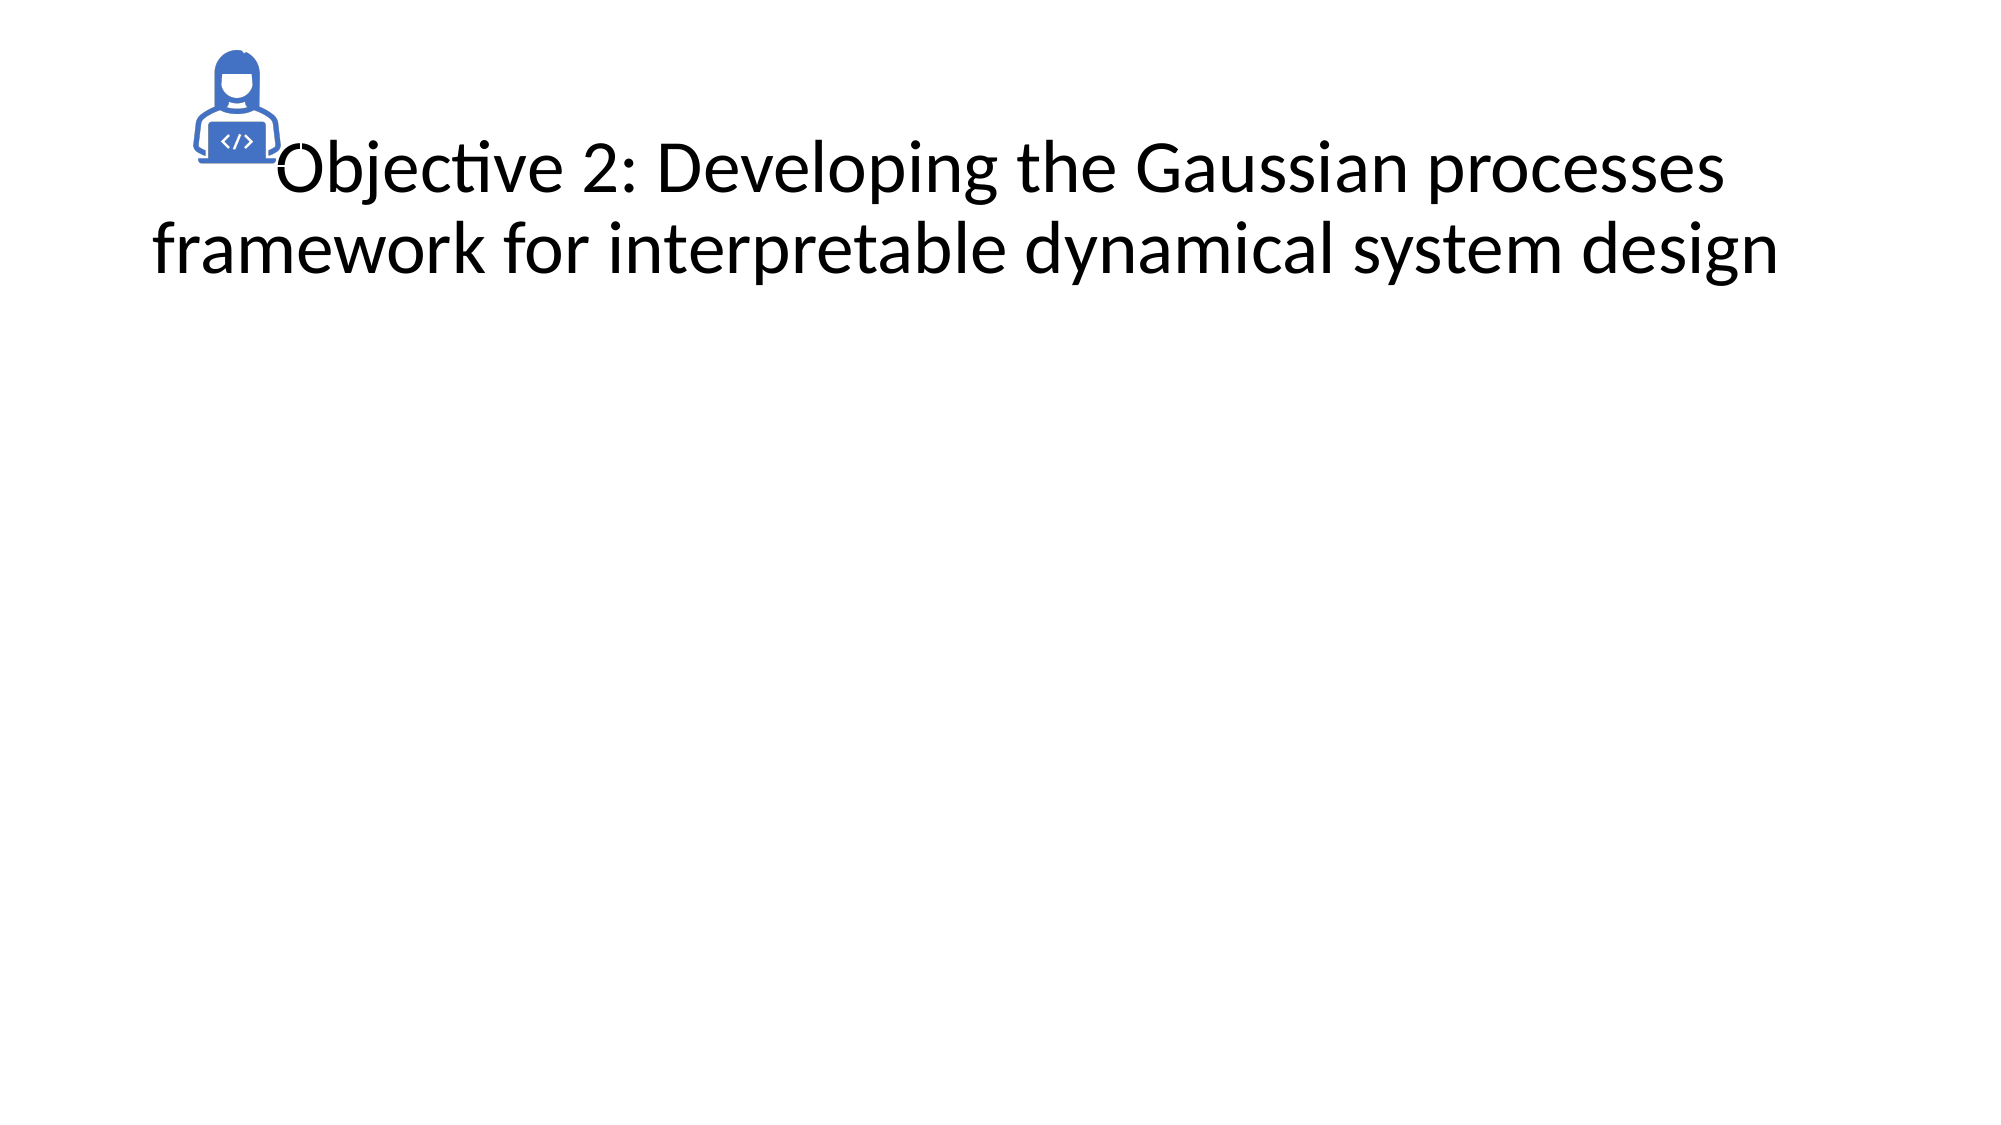

# Objective 2: Developing the Gaussian processes framework for interpretable dynamical system design